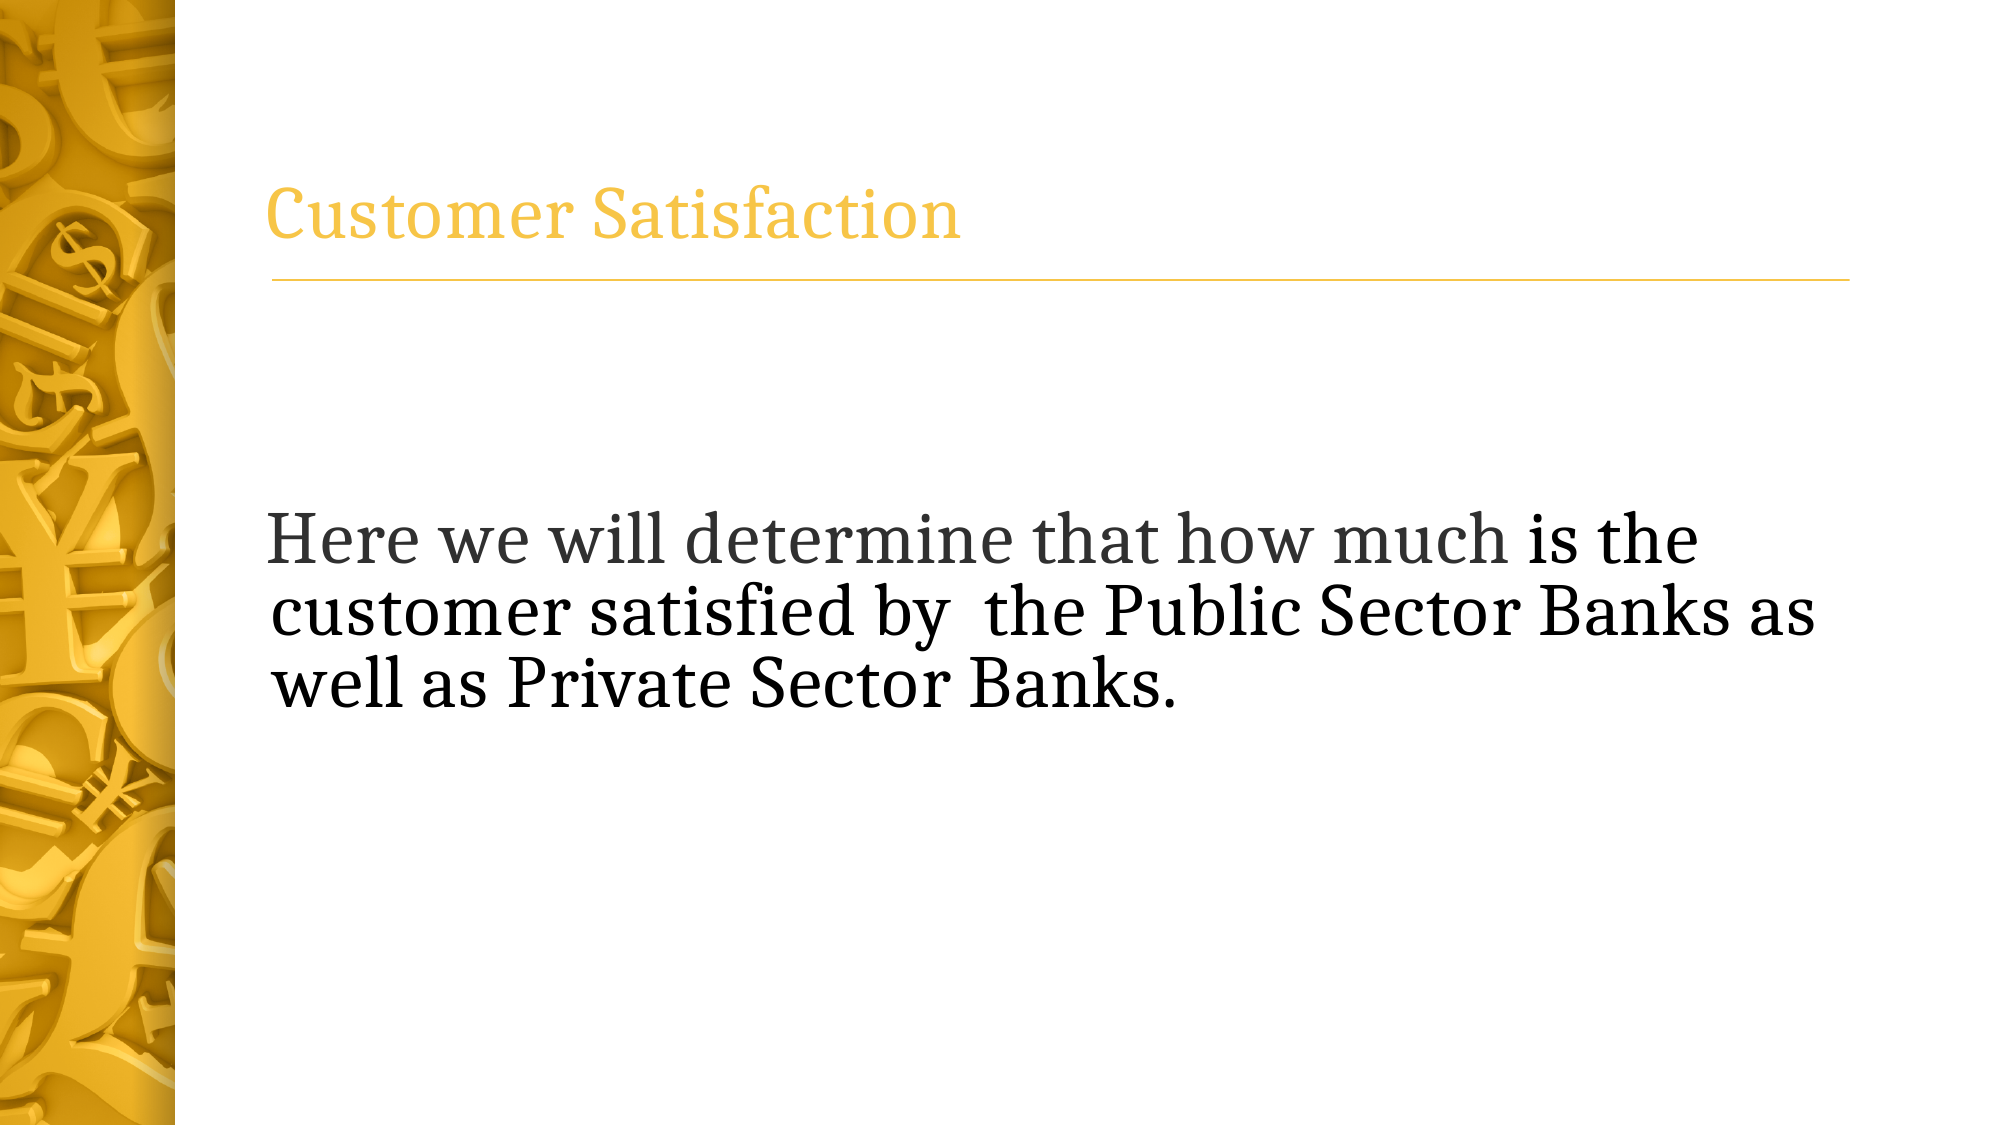

# Customer Satisfaction
  Here we will determine that how much is the customer satisfied by  the Public Sector Banks as well as Private Sector Banks.